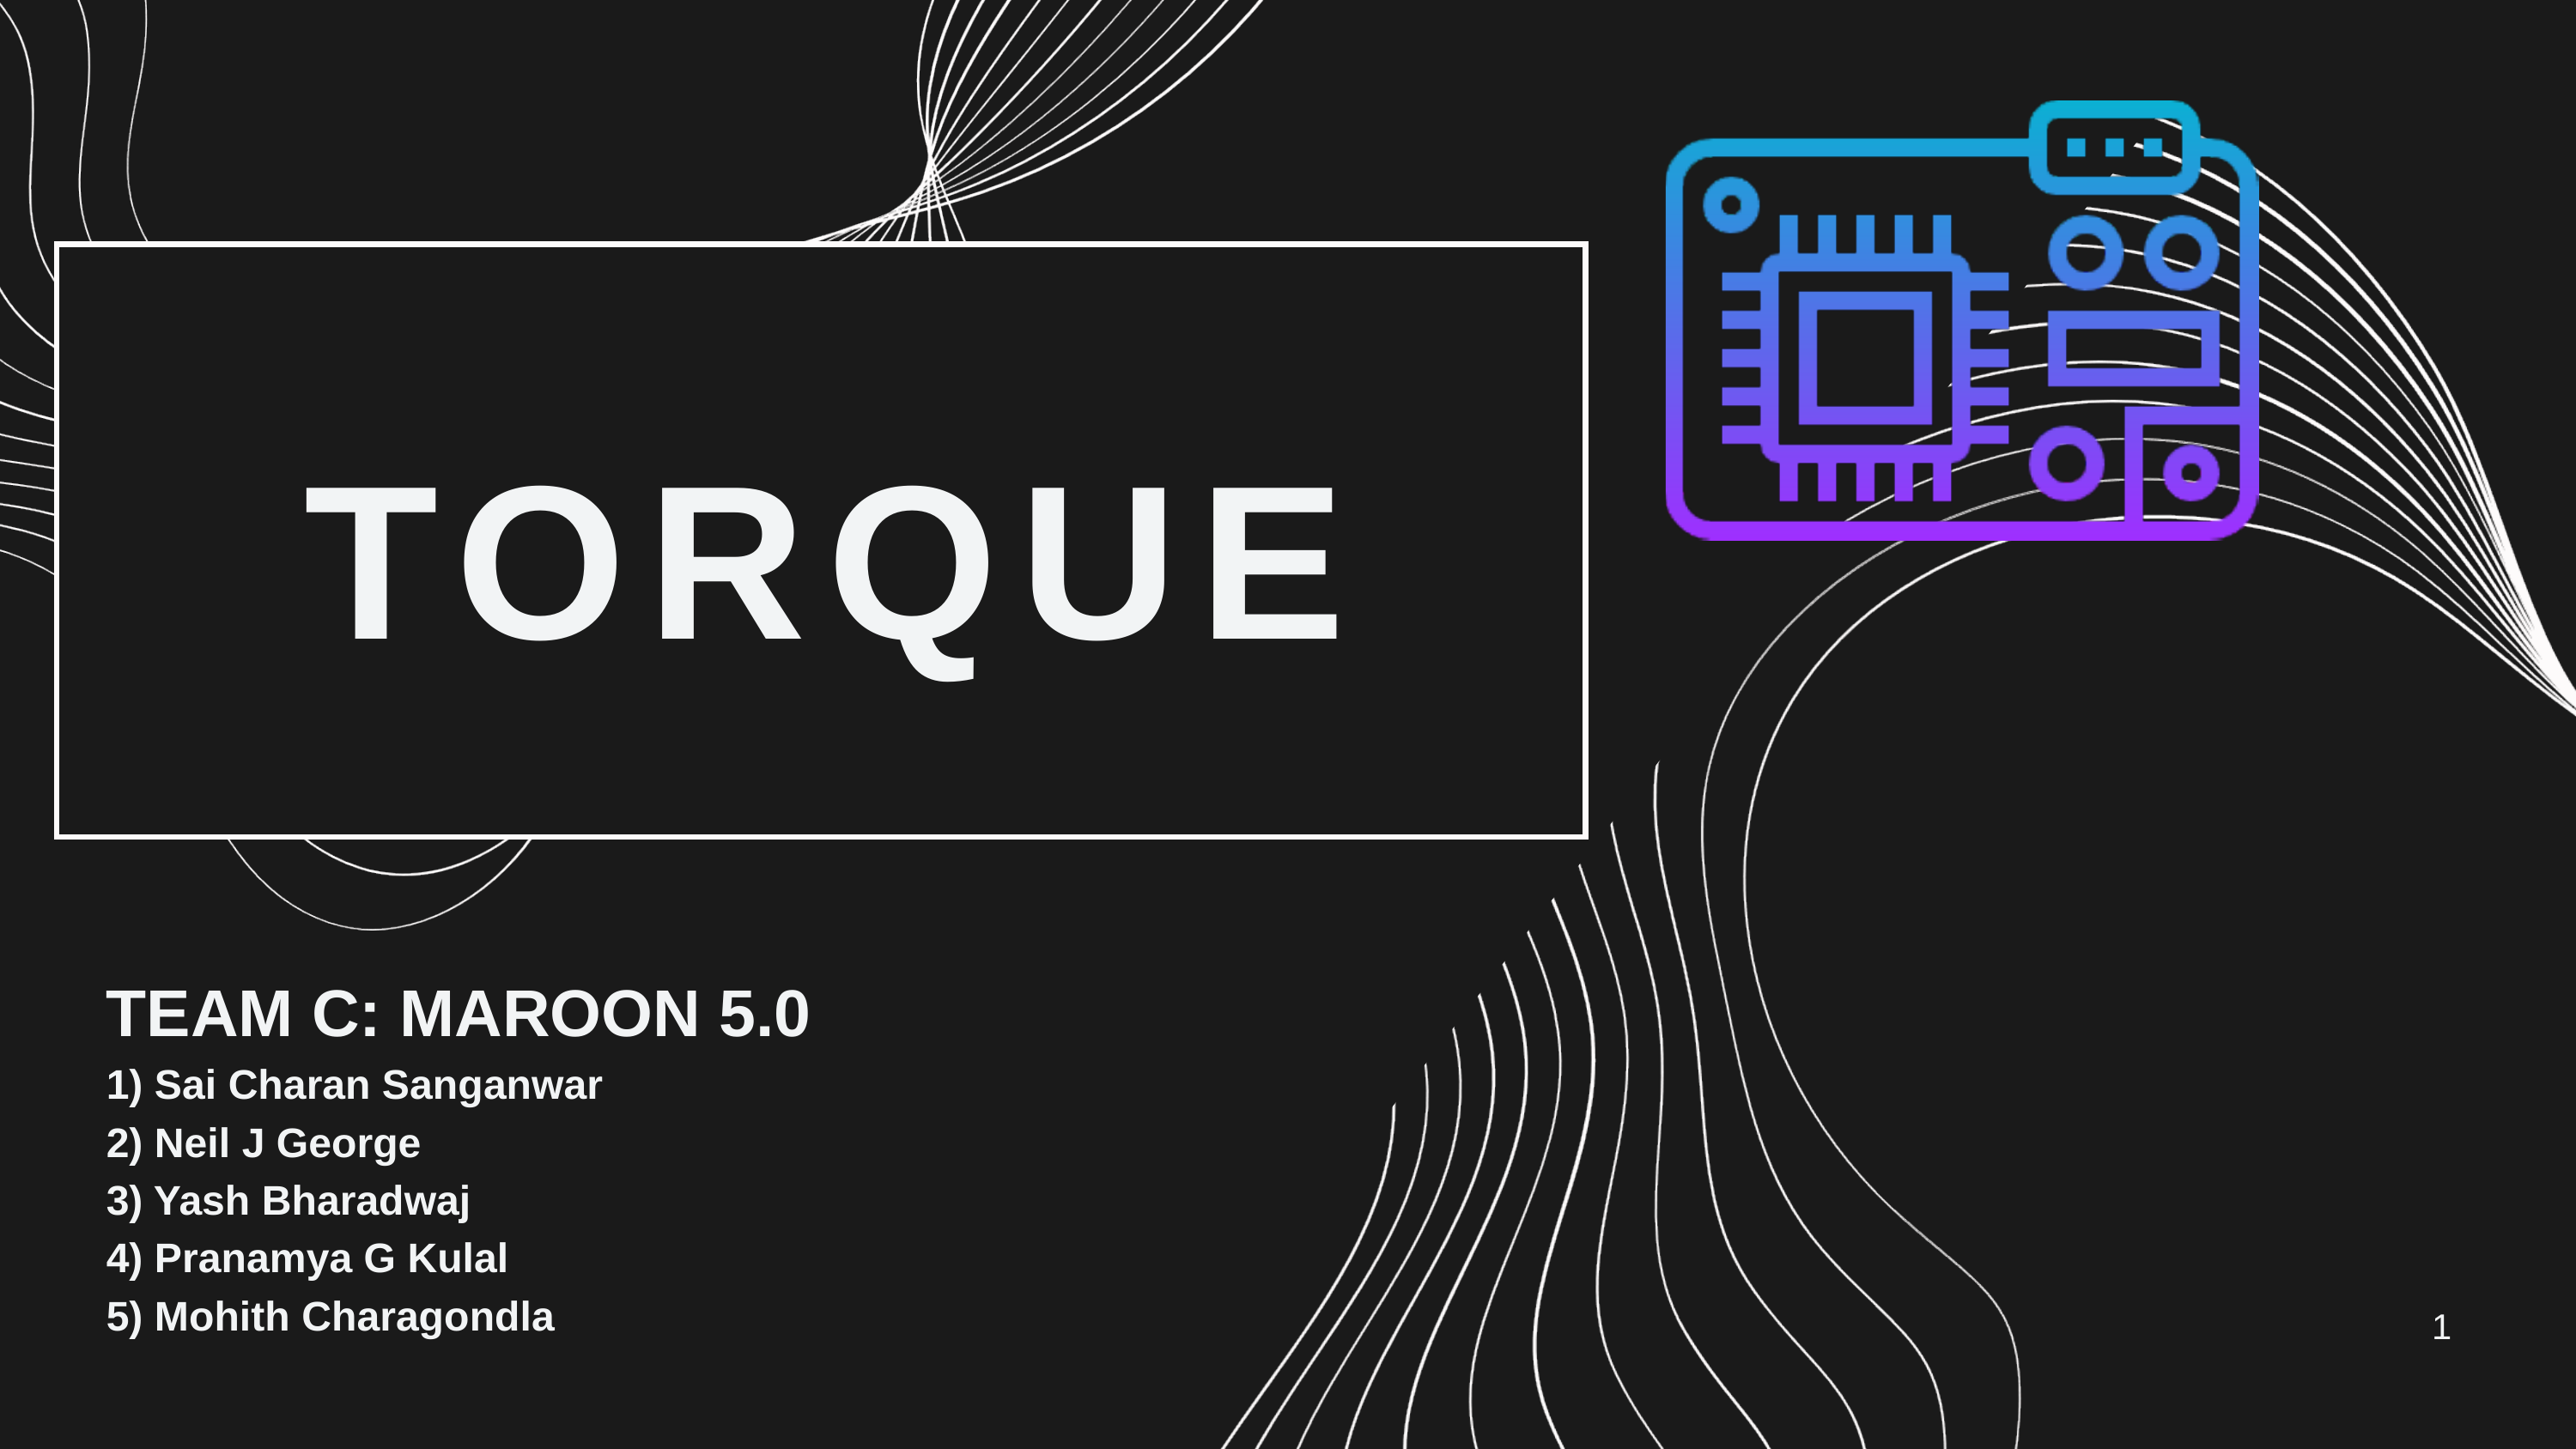

TORQUE

TEAM C: MAROON 5.0
1) Sai Charan Sanganwar
2) Neil J George
3) Yash Bharadwaj
4) Pranamya G Kulal
5) Mohith Charagondla
1